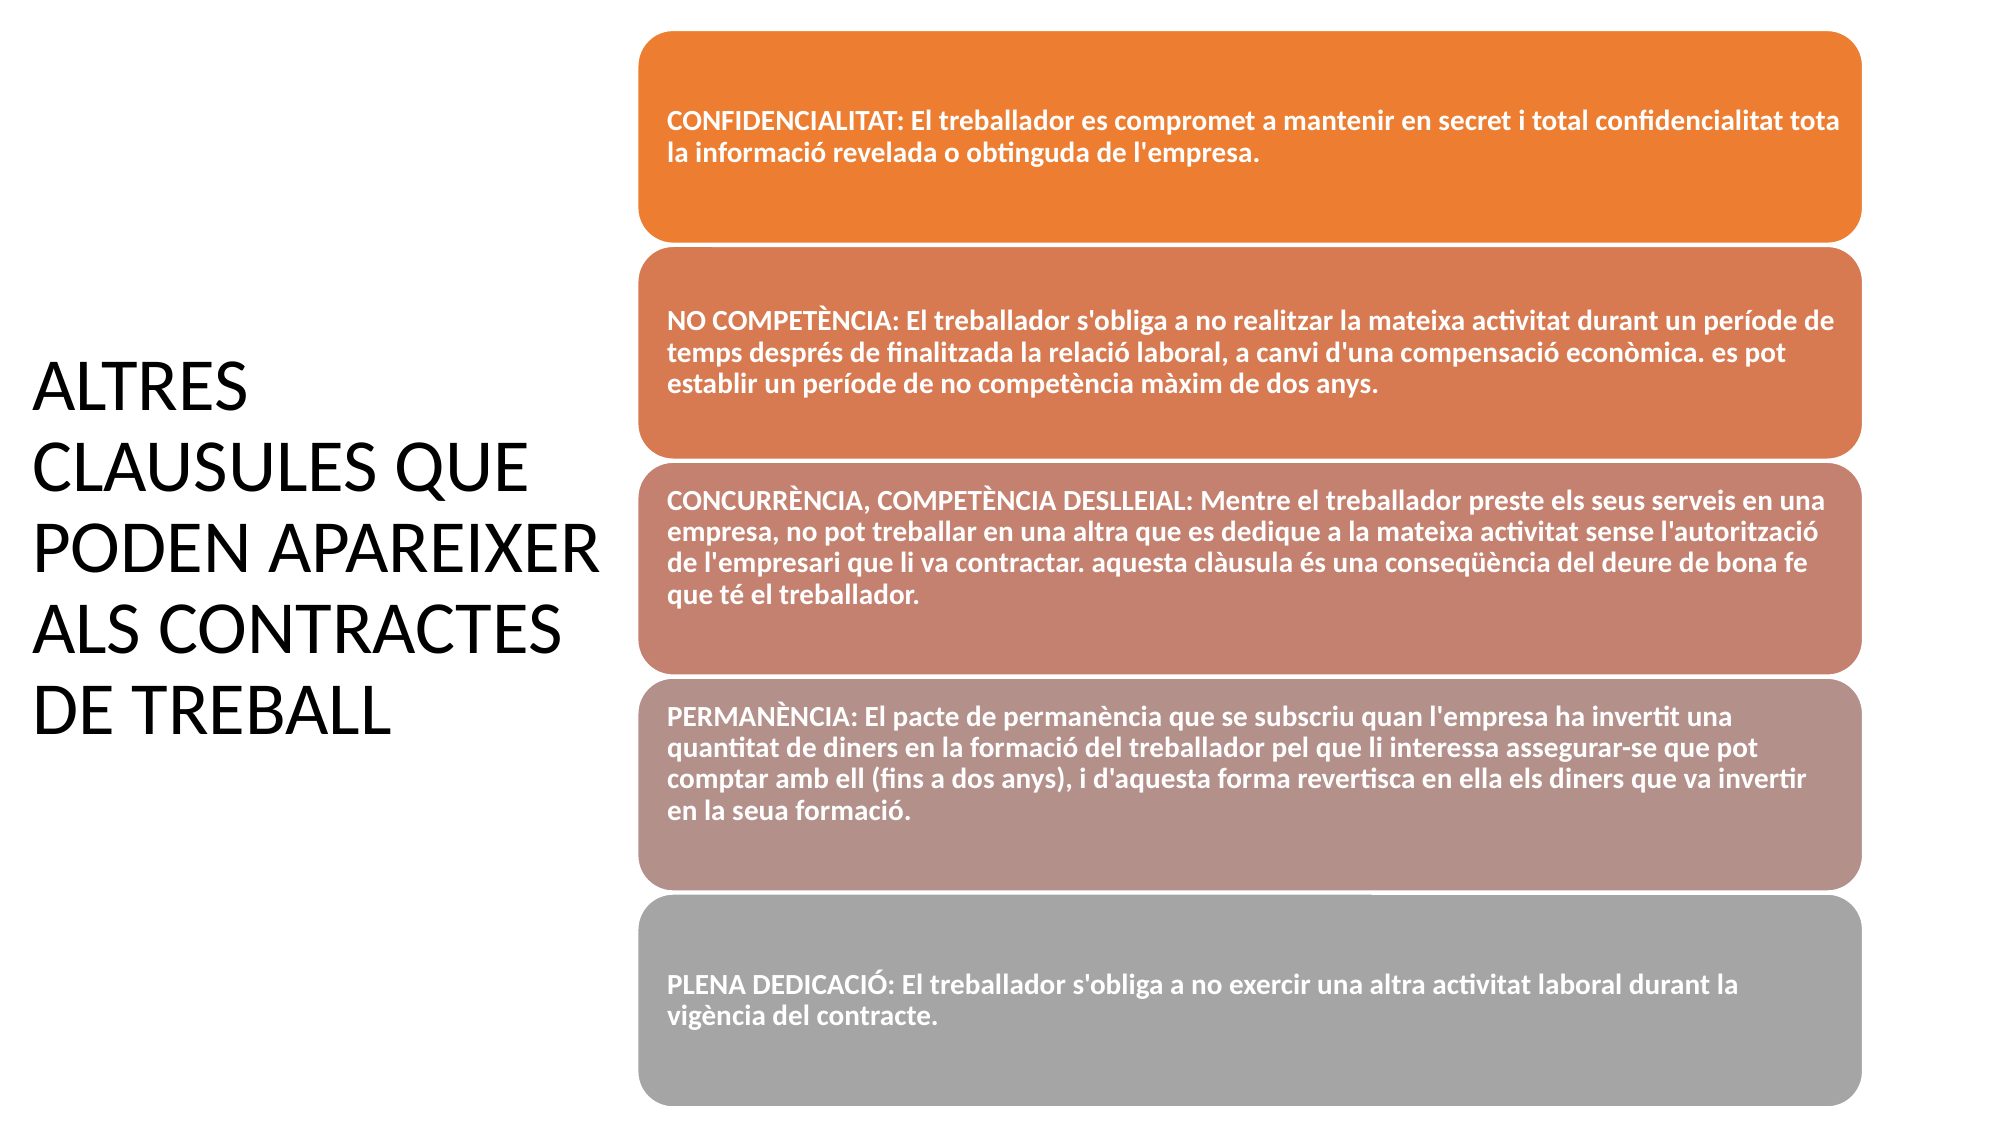

CONFIDENCIALITAT: El treballador es compromet a mantenir en secret i total confidencialitat tota la informació revelada o obtinguda de l'empresa.
NO COMPETÈNCIA: El treballador s'obliga a no realitzar la mateixa activitat durant un període de temps després de finalitzada la relació laboral, a canvi d'una compensació econòmica. es pot establir un període de no competència màxim de dos anys.
CONCURRÈNCIA, COMPETÈNCIA DESLLEIAL: Mentre el treballador preste els seus serveis en una empresa, no pot treballar en una altra que es dedique a la mateixa activitat sense l'autorització de l'empresari que li va contractar. aquesta clàusula és una conseqüència del deure de bona fe que té el treballador.

PERMANÈNCIA: El pacte de permanència que se subscriu quan l'empresa ha invertit una quantitat de diners en la formació del treballador pel que li interessa assegurar-se que pot comptar amb ell (fins a dos anys), i d'aquesta forma revertisca en ella els diners que va invertir en la seua formació.

PLENA DEDICACIÓ: El treballador s'obliga a no exercir una altra activitat laboral durant la vigència del contracte.
# ALTRES CLAUSULES QUE PODEN APAREIXER ALS CONTRACTES DE TREBALL